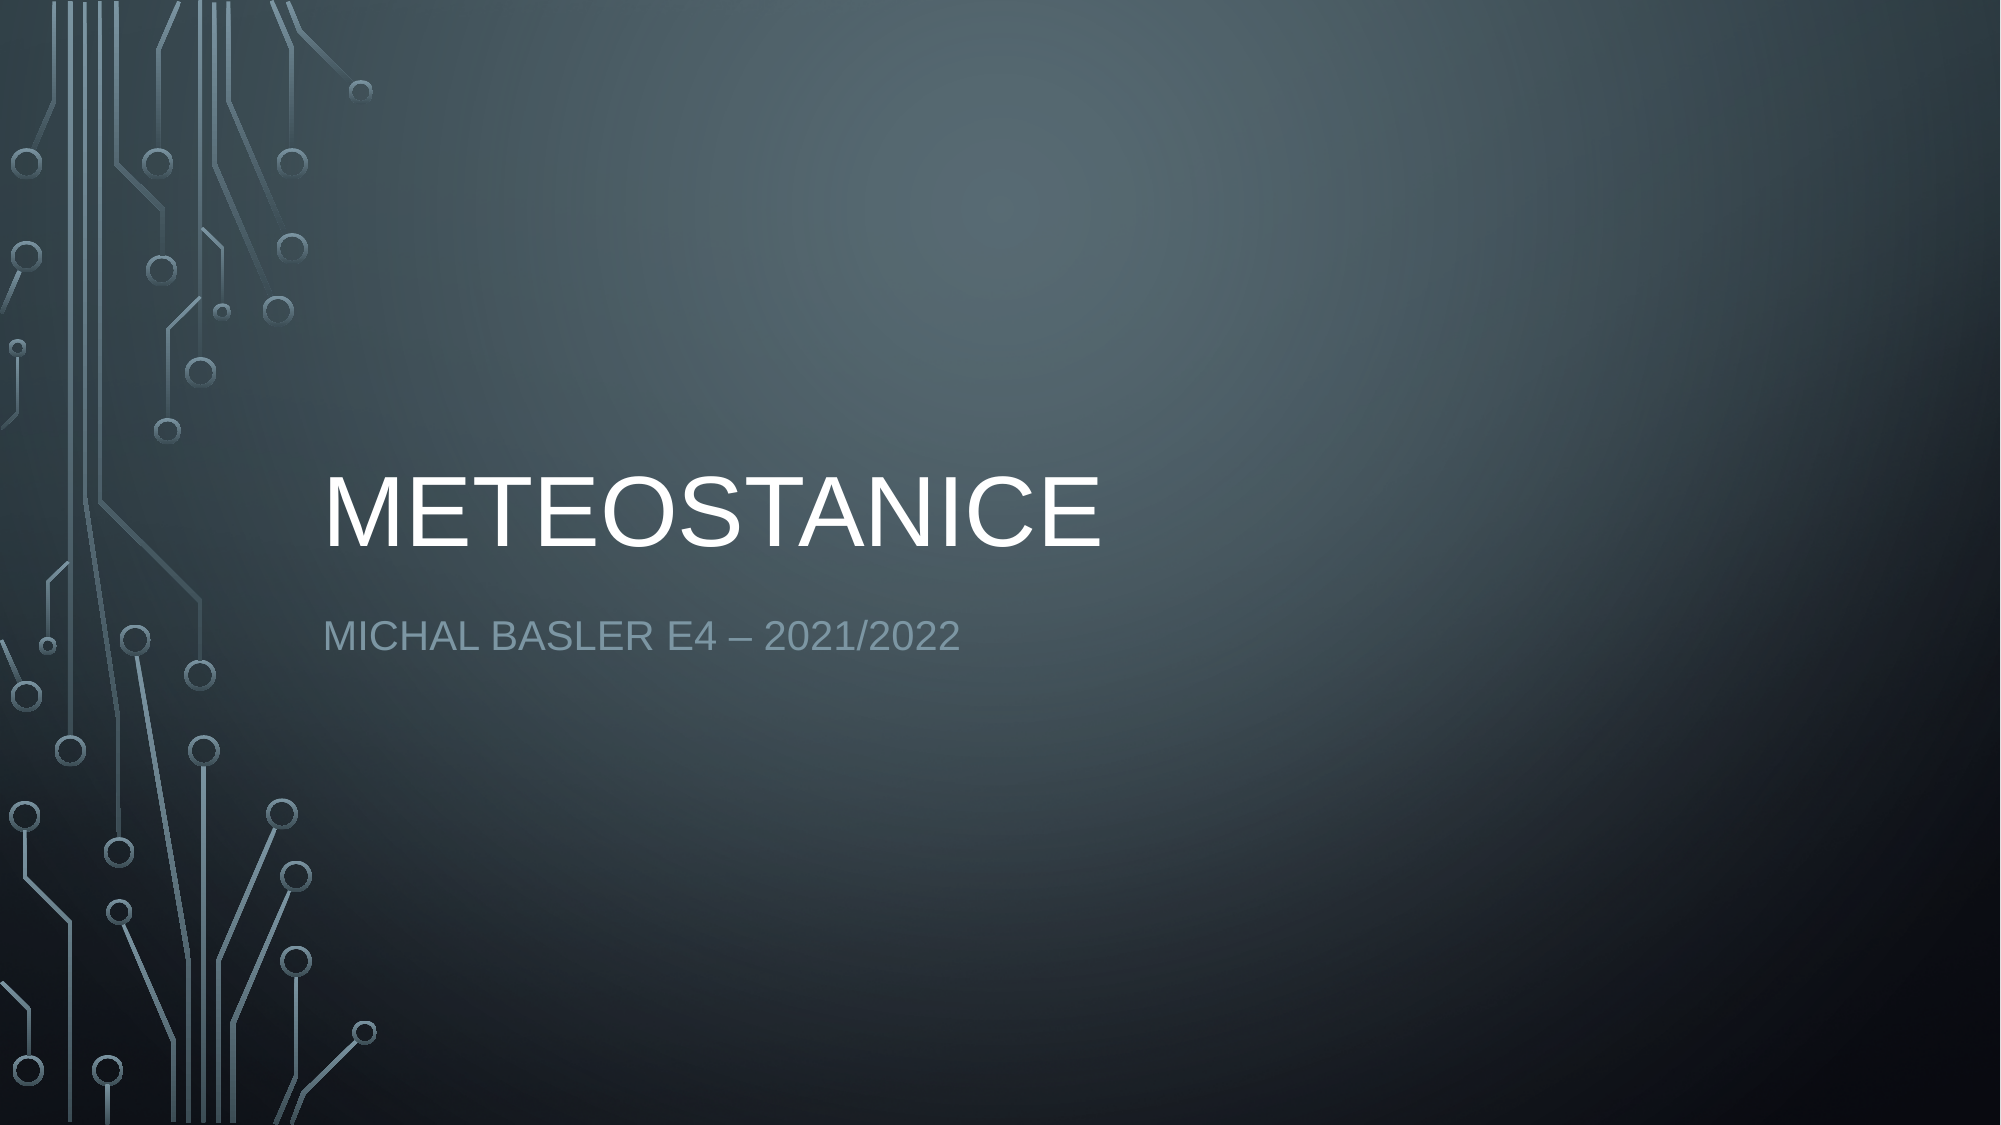

# Meteostanice
Michal Basler E4 – 2021/2022